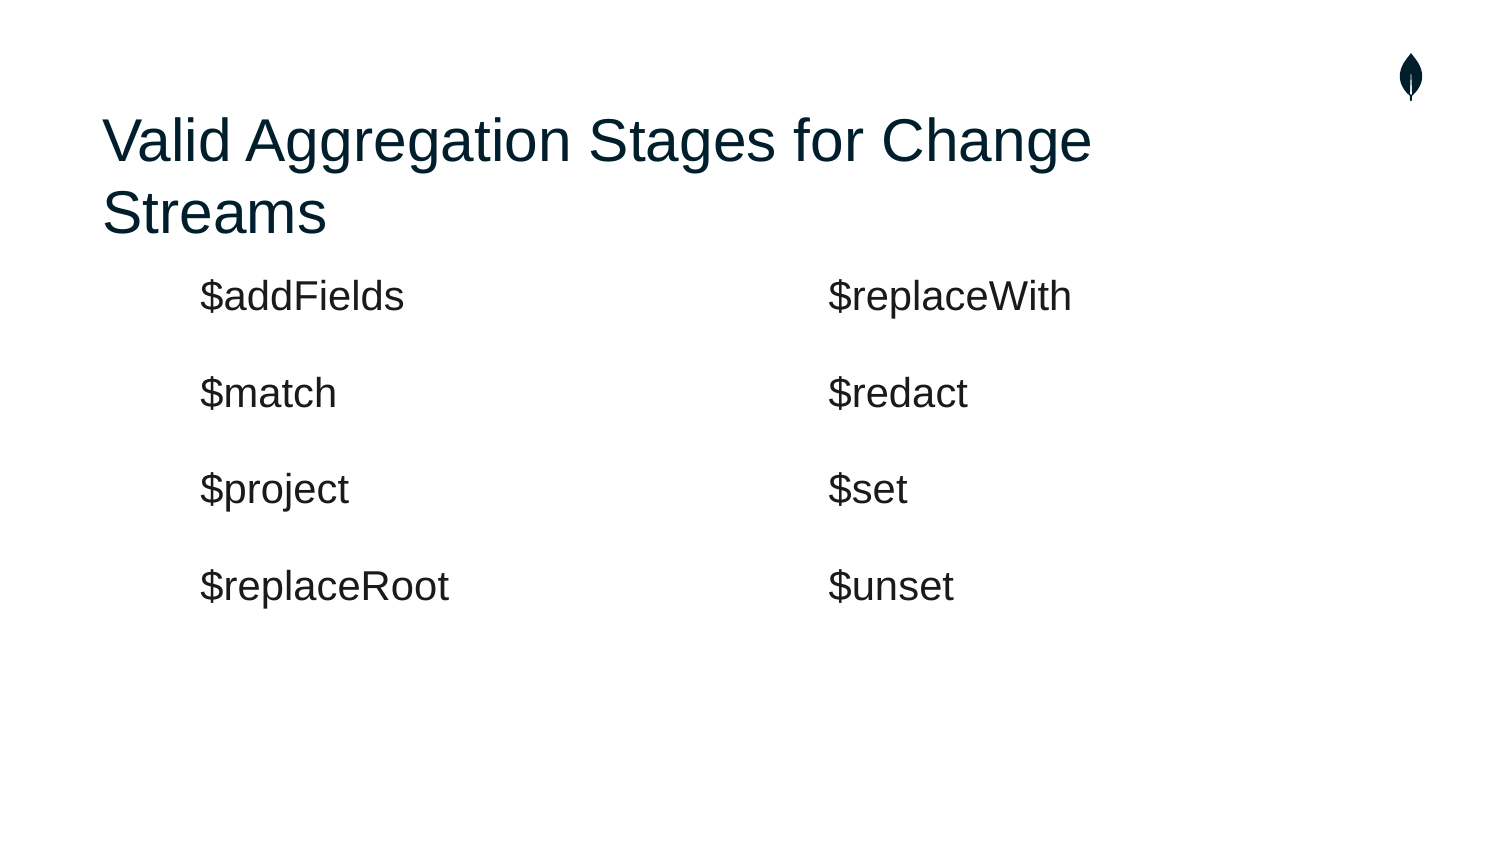

# Valid Aggregation Stages for Change Streams

$addFields
$match
$project
$replaceRoot
$replaceWith
$redact
$set
$unset